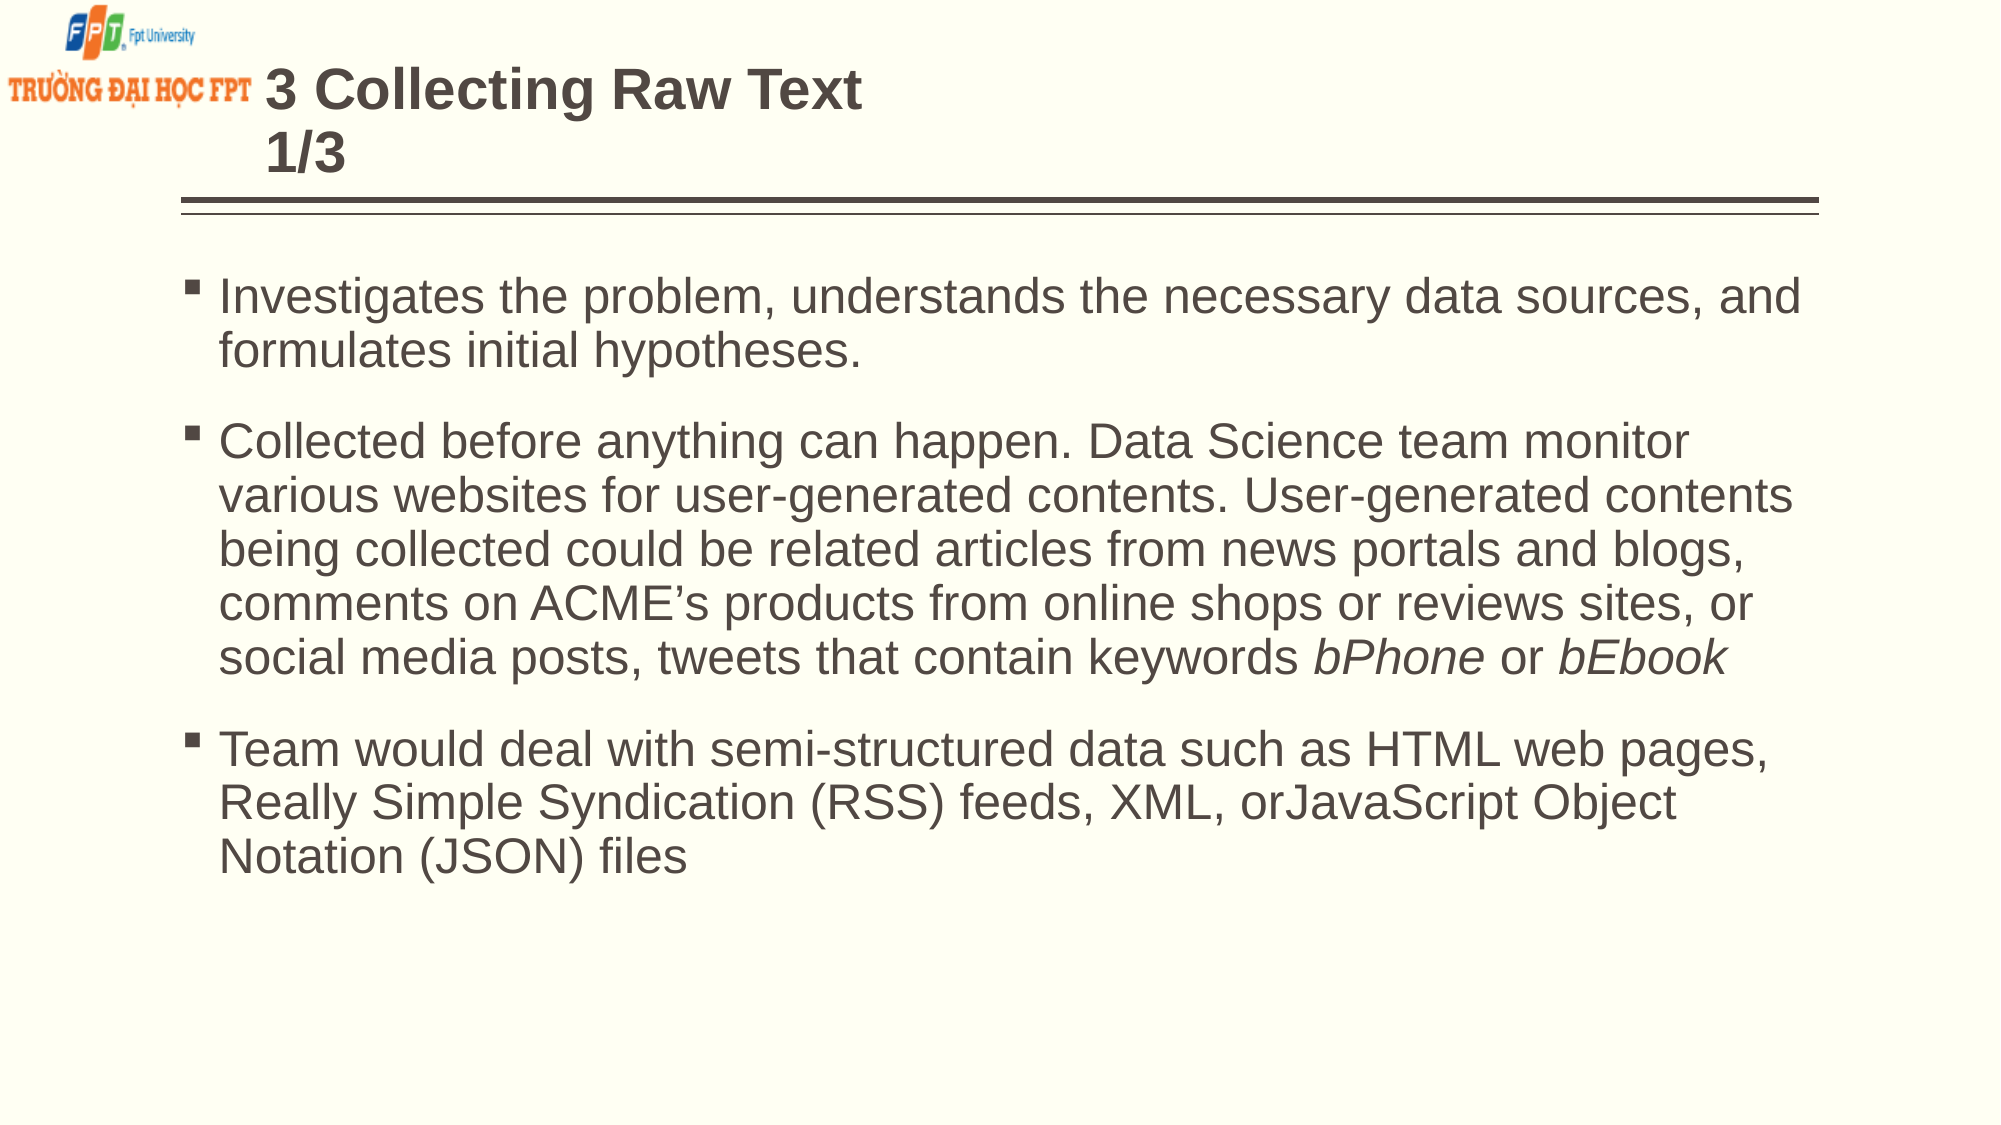

# 3 Collecting Raw Text                                                          1/3
Investigates the problem, understands the necessary data sources, and formulates initial hypotheses.
Collected before anything can happen. Data Science team monitor various websites for user-generated contents. User-generated contents being collected could be related articles from news portals and blogs, comments on ACME’s products from online shops or reviews sites, or social media posts, tweets that contain keywords bPhone or bEbook
Team would deal with semi-structured data such as HTML web pages, Really Simple Syndication (RSS) feeds, XML, orJavaScript Object Notation (JSON) files